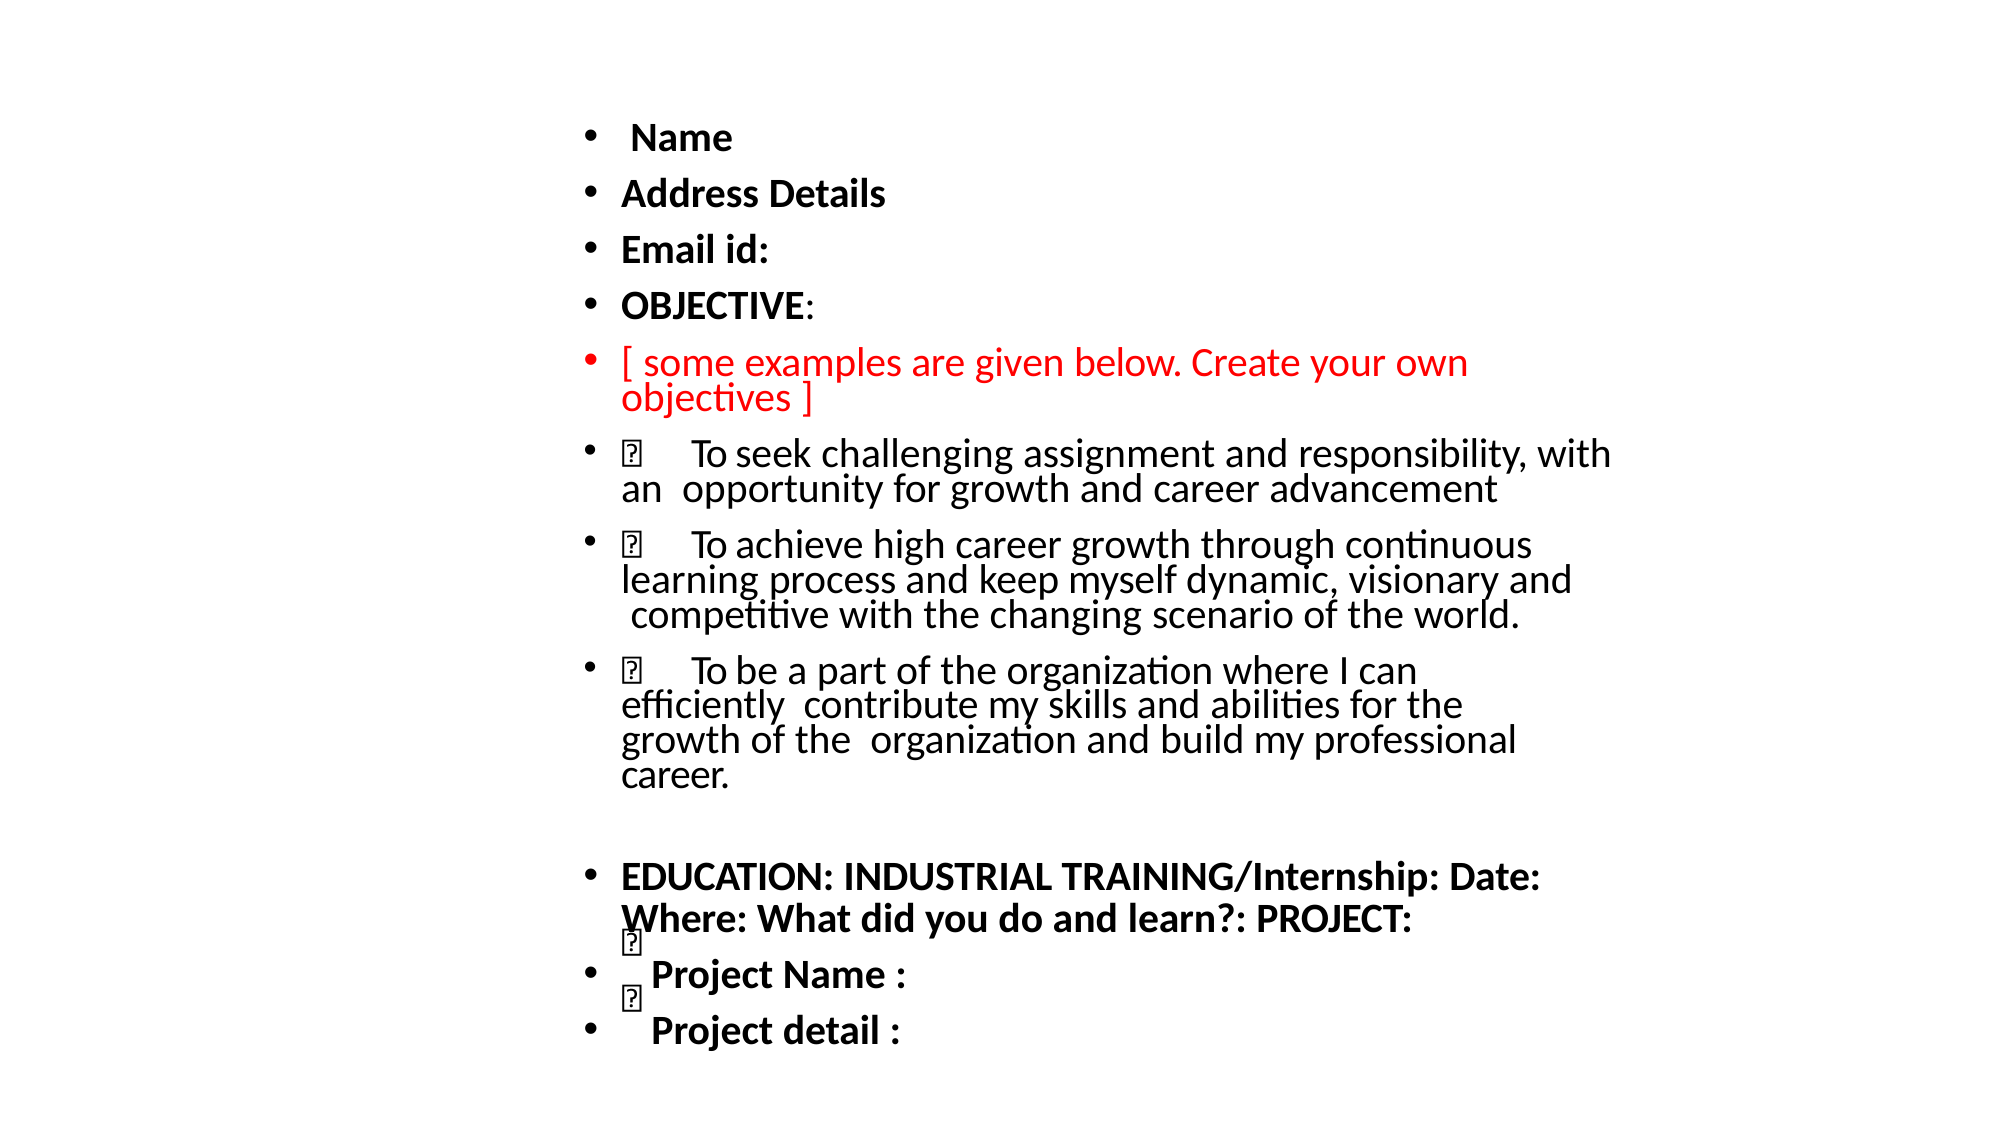

Name
Address Details
Email id:
OBJECTIVE:
[ some examples are given below. Create your own  objectives ]
	To seek challenging assignment and responsibility, with an  opportunity for growth and career advancement
	To achieve high career growth through continuous  learning process and keep myself dynamic, visionary and  competitive with the changing scenario of the world.
	To be a part of the organization where I can efficiently  contribute my skills and abilities for the growth of the  organization and build my professional career.

EDUCATION: INDUSTRIAL TRAINING/Internship: Date:
Where: What did you do and learn?: PROJECT:
Project Name :
Project detail :